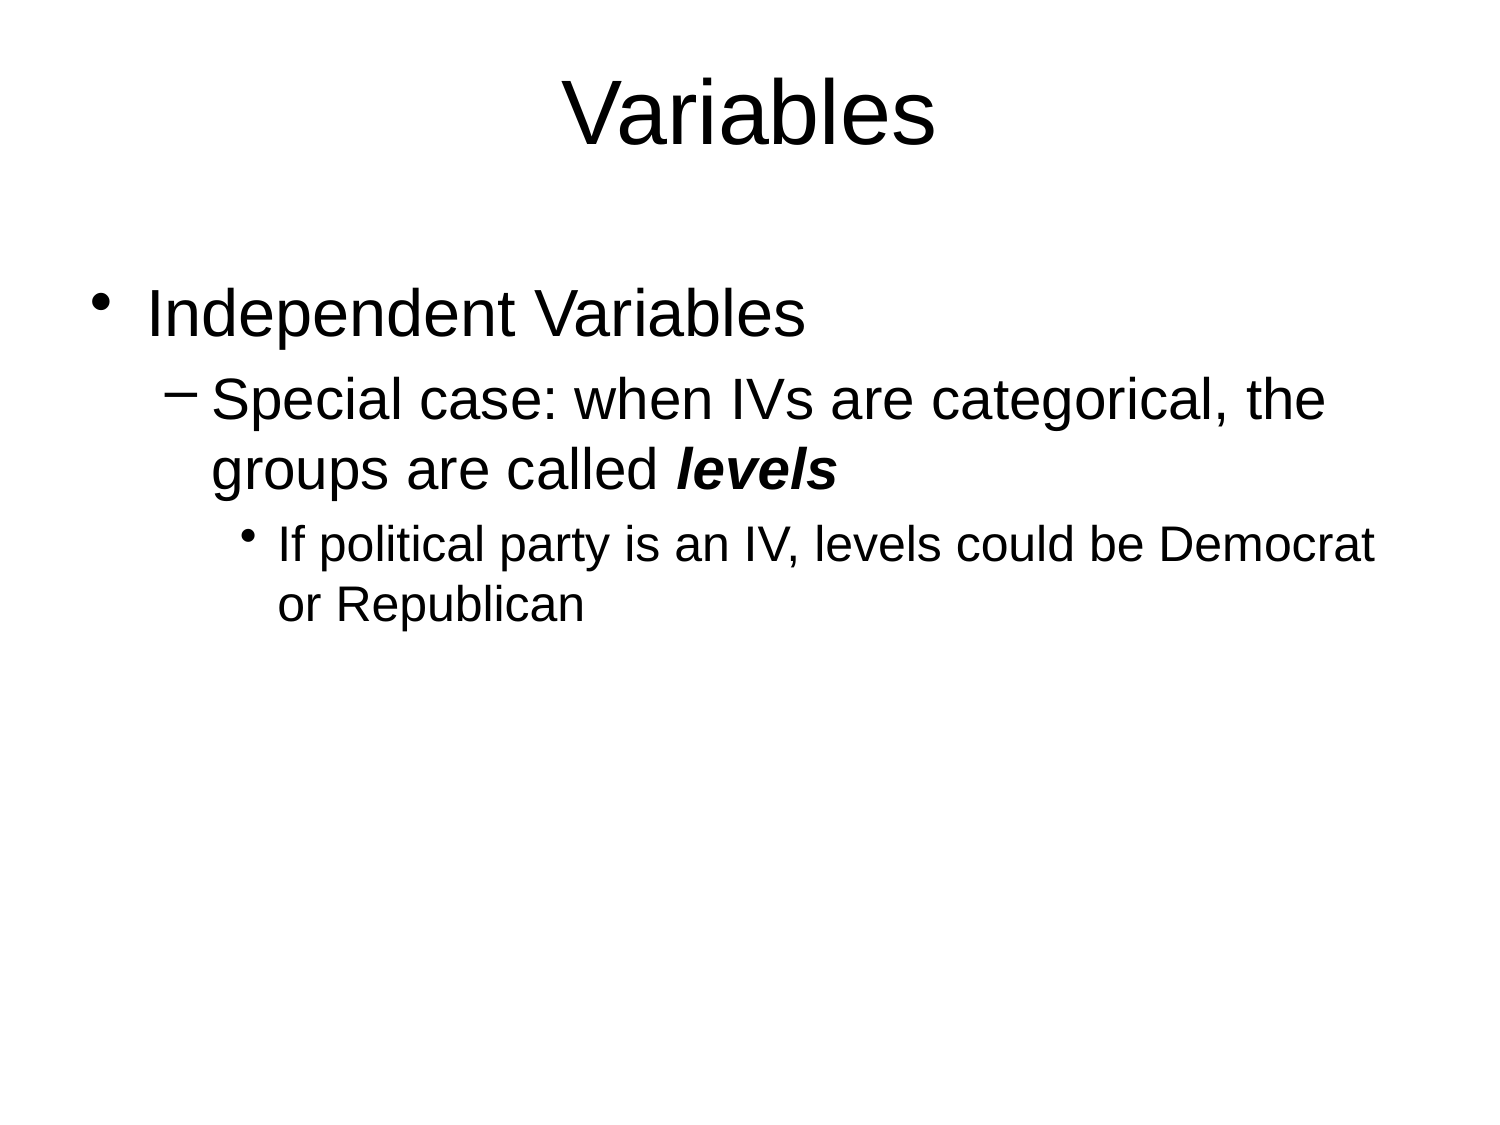

# Variables
Independent Variables
Special case: when IVs are categorical, the groups are called levels
If political party is an IV, levels could be Democrat or Republican